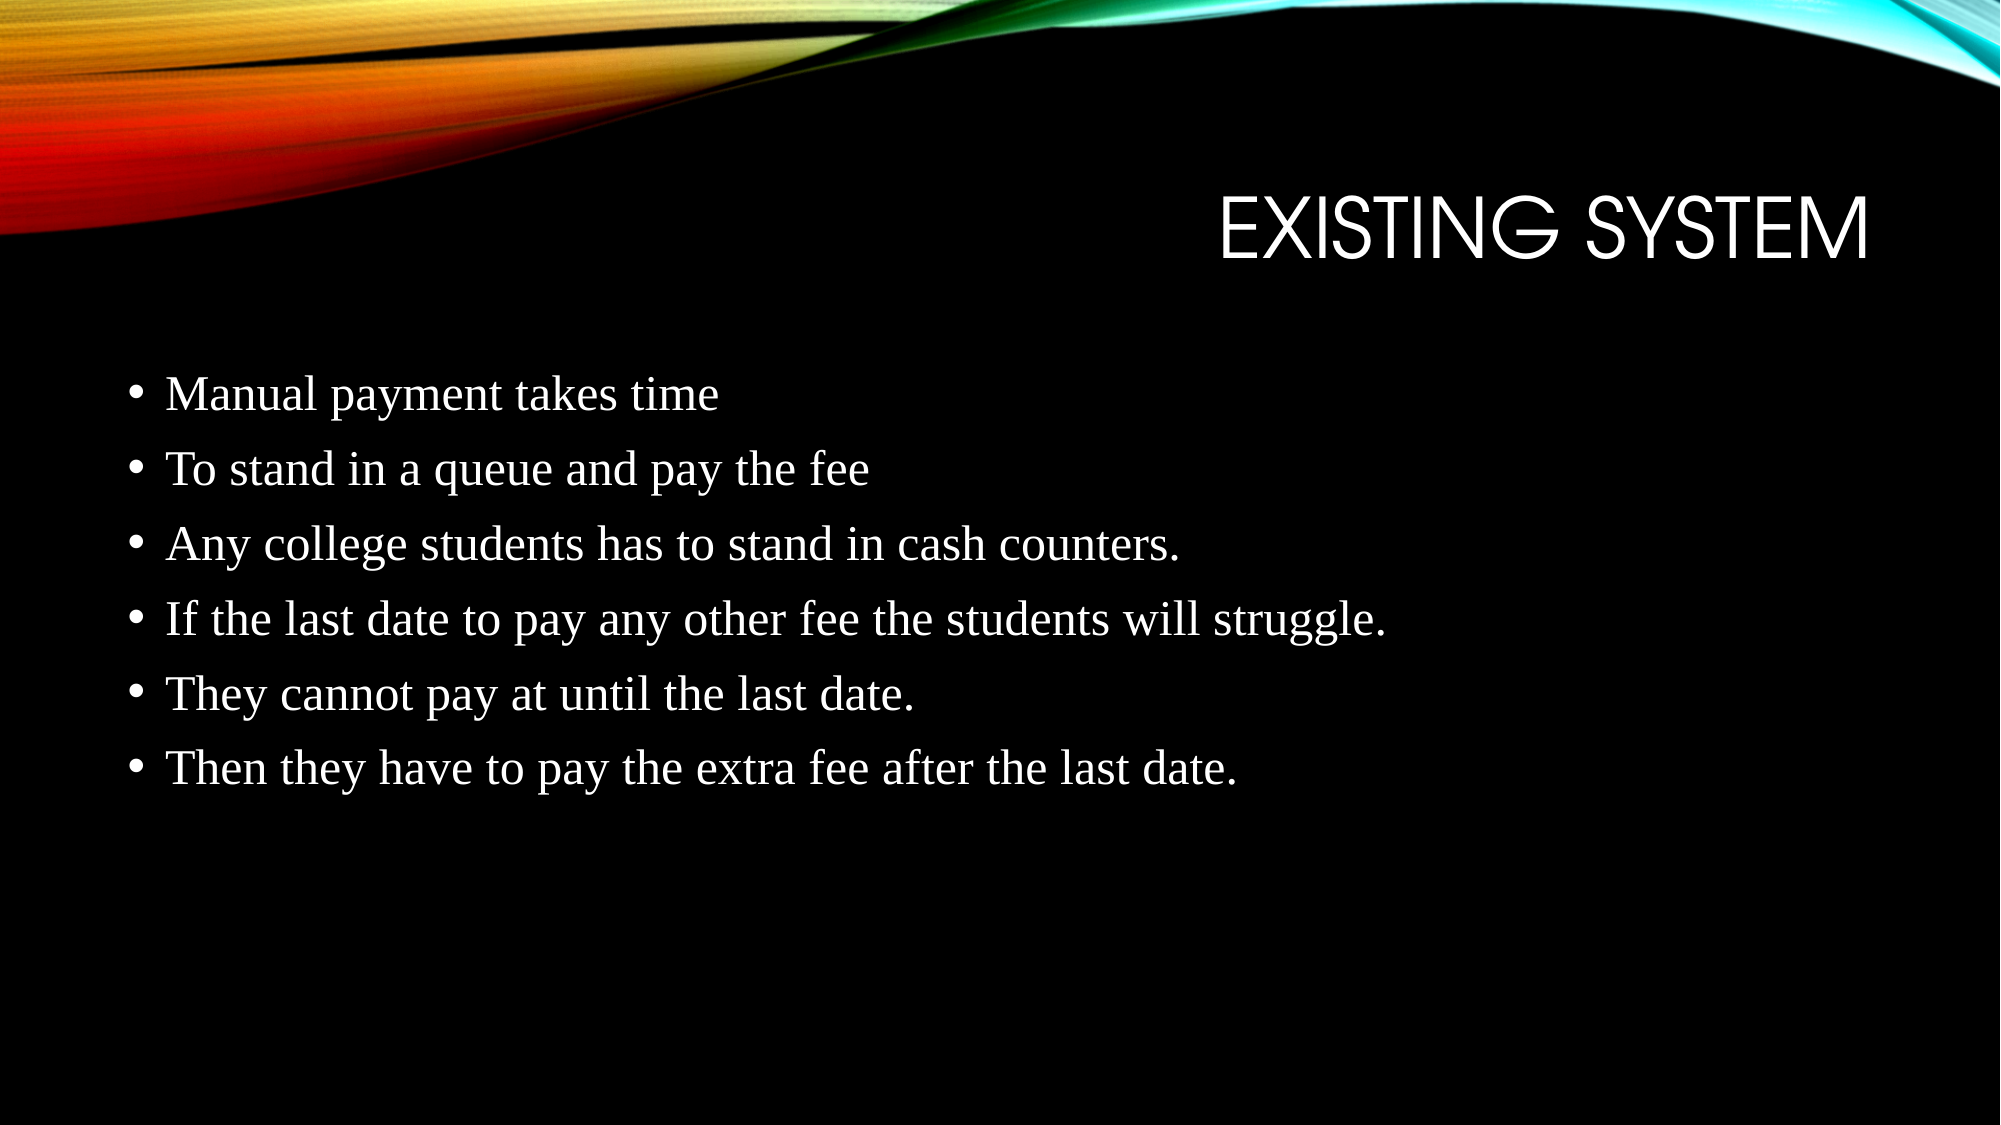

# Existing system
Manual payment takes time
To stand in a queue and pay the fee
Any college students has to stand in cash counters.
If the last date to pay any other fee the students will struggle.
They cannot pay at until the last date.
Then they have to pay the extra fee after the last date.